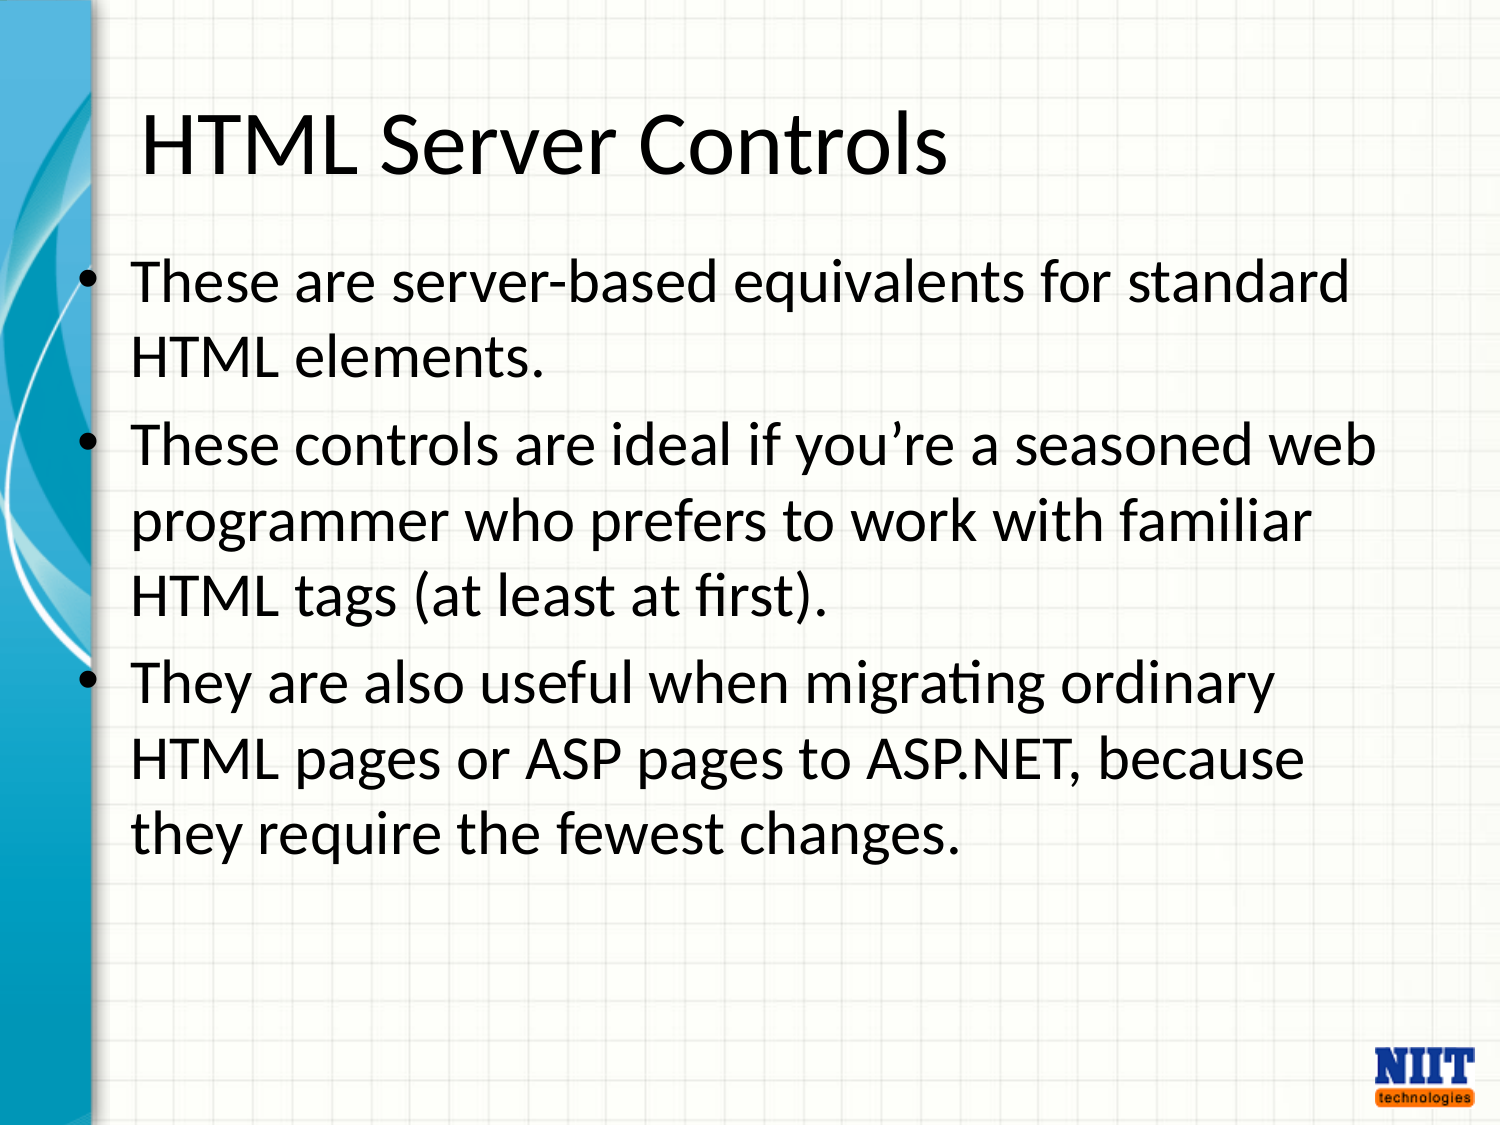

# HTML Server Controls
These are server-based equivalents for standard HTML elements.
These controls are ideal if you’re a seasoned web programmer who prefers to work with familiar HTML tags (at least at first).
They are also useful when migrating ordinary HTML pages or ASP pages to ASP.NET, because they require the fewest changes.